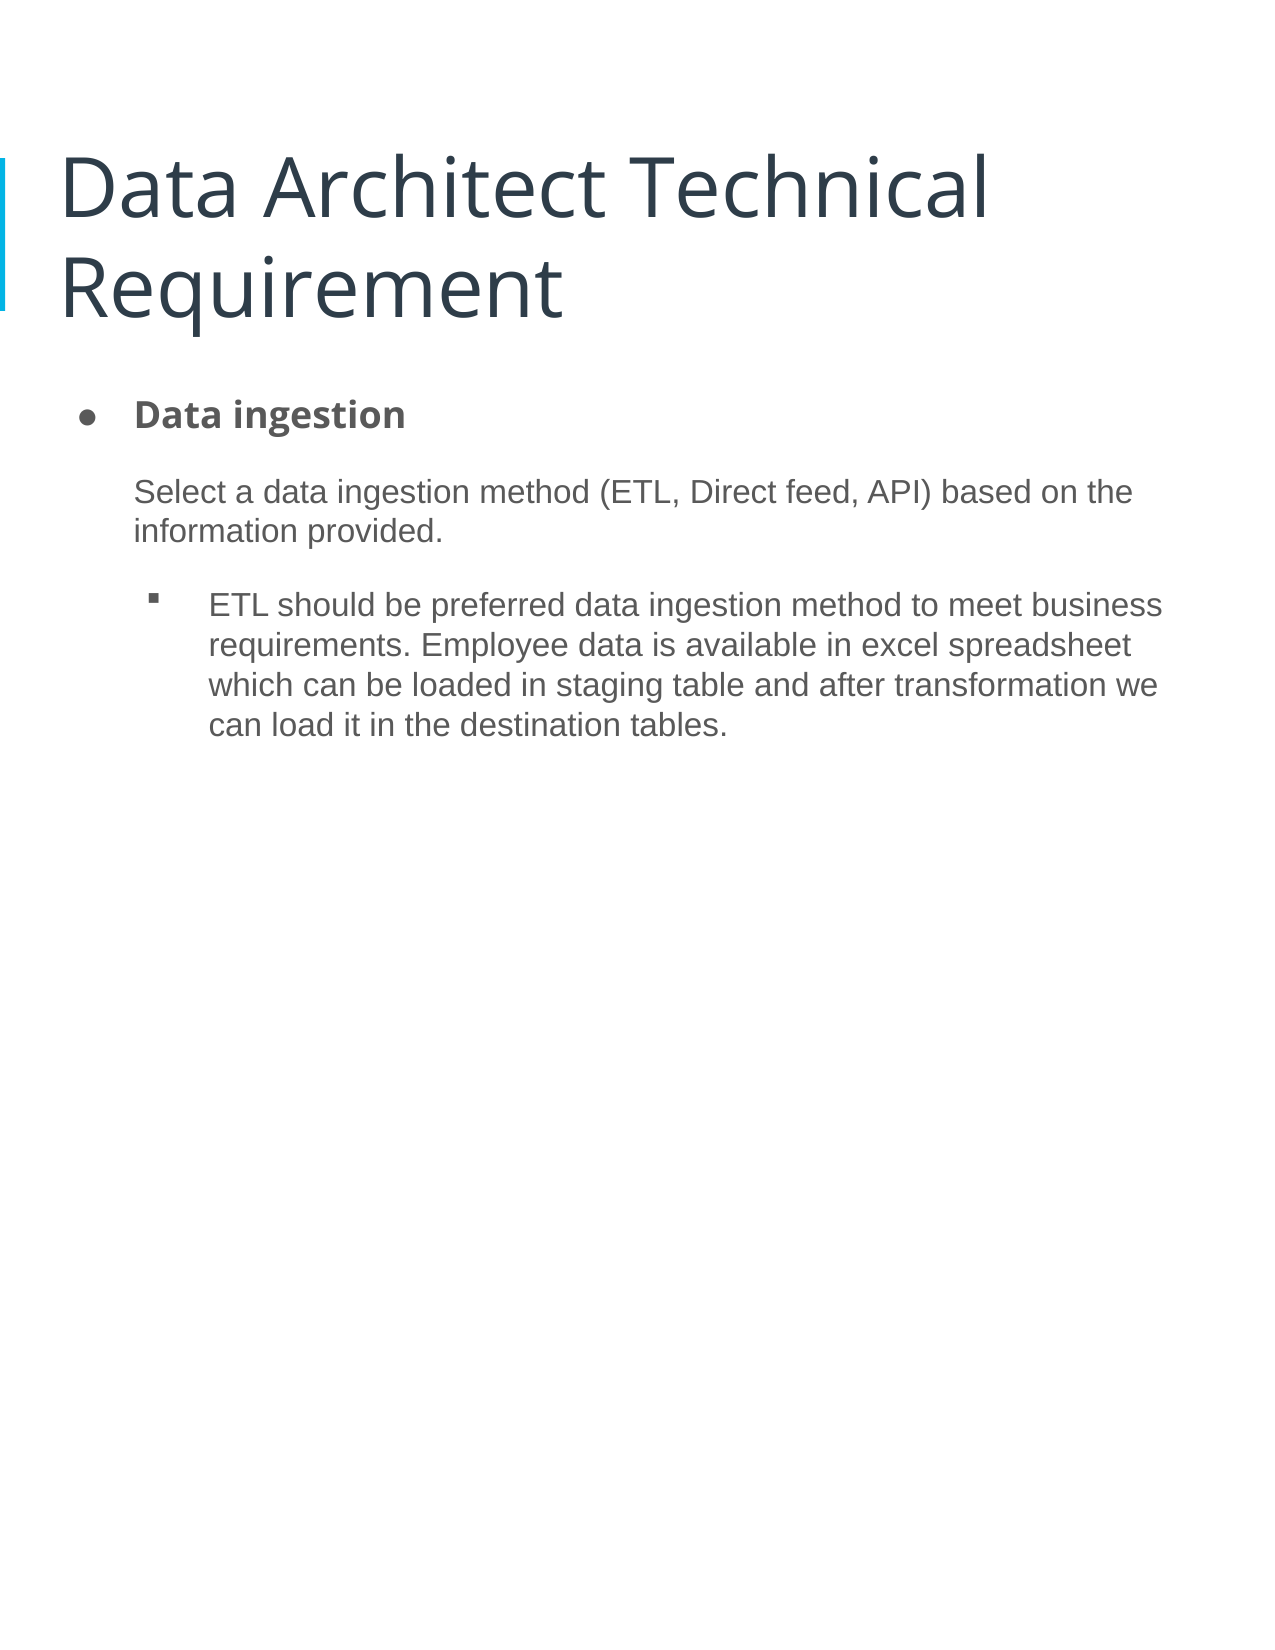

# Data Architect Technical Requirement
Data ingestion
Select a data ingestion method (ETL, Direct feed, API) based on the information provided.
ETL should be preferred data ingestion method to meet business requirements. Employee data is available in excel spreadsheet which can be loaded in staging table and after transformation we can load it in the destination tables.